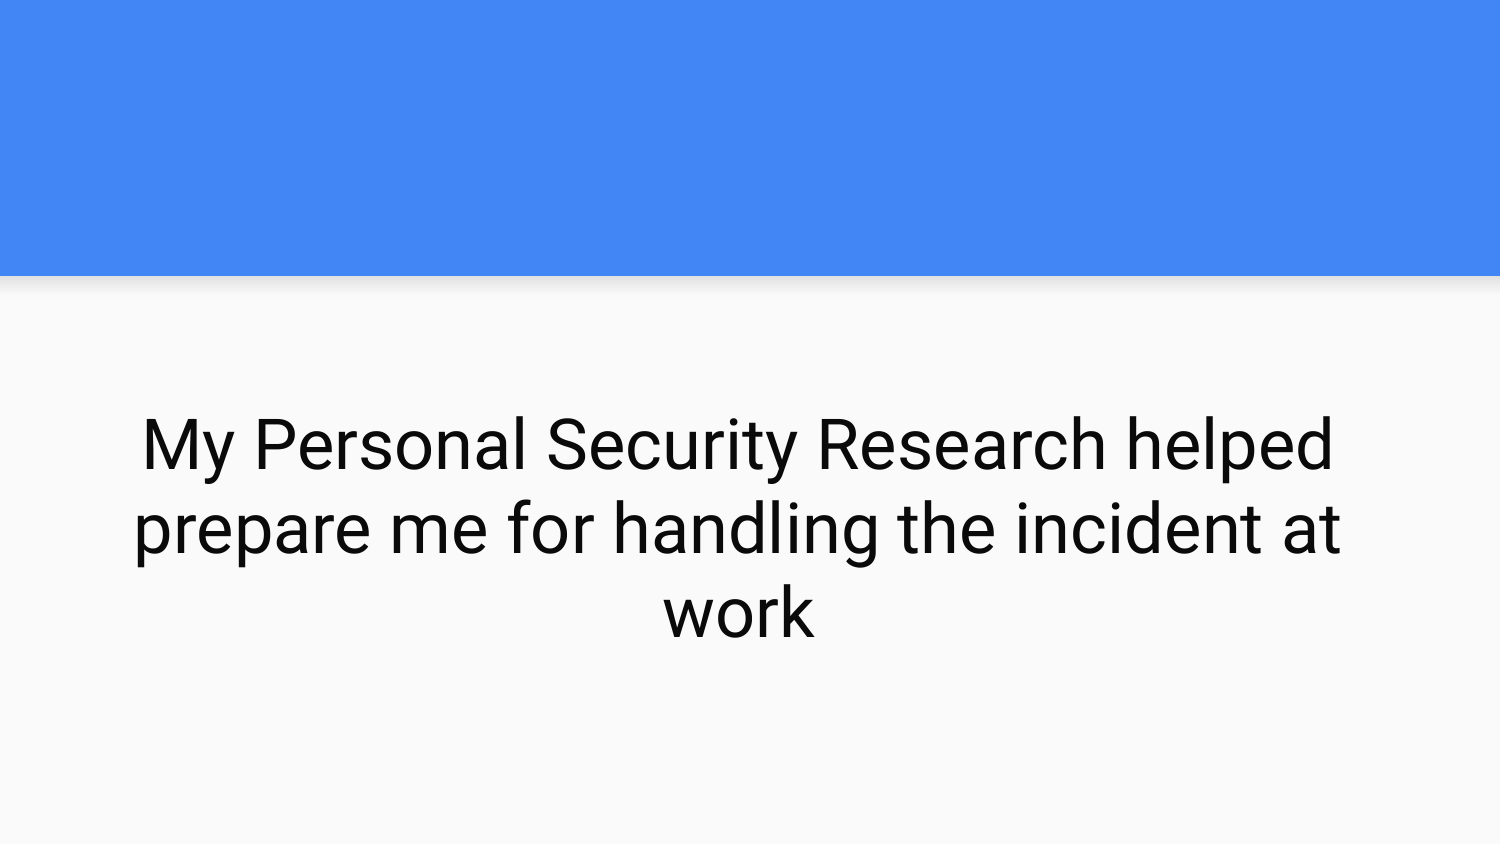

# My Personal Security Research helped prepare me for handling the incident at work